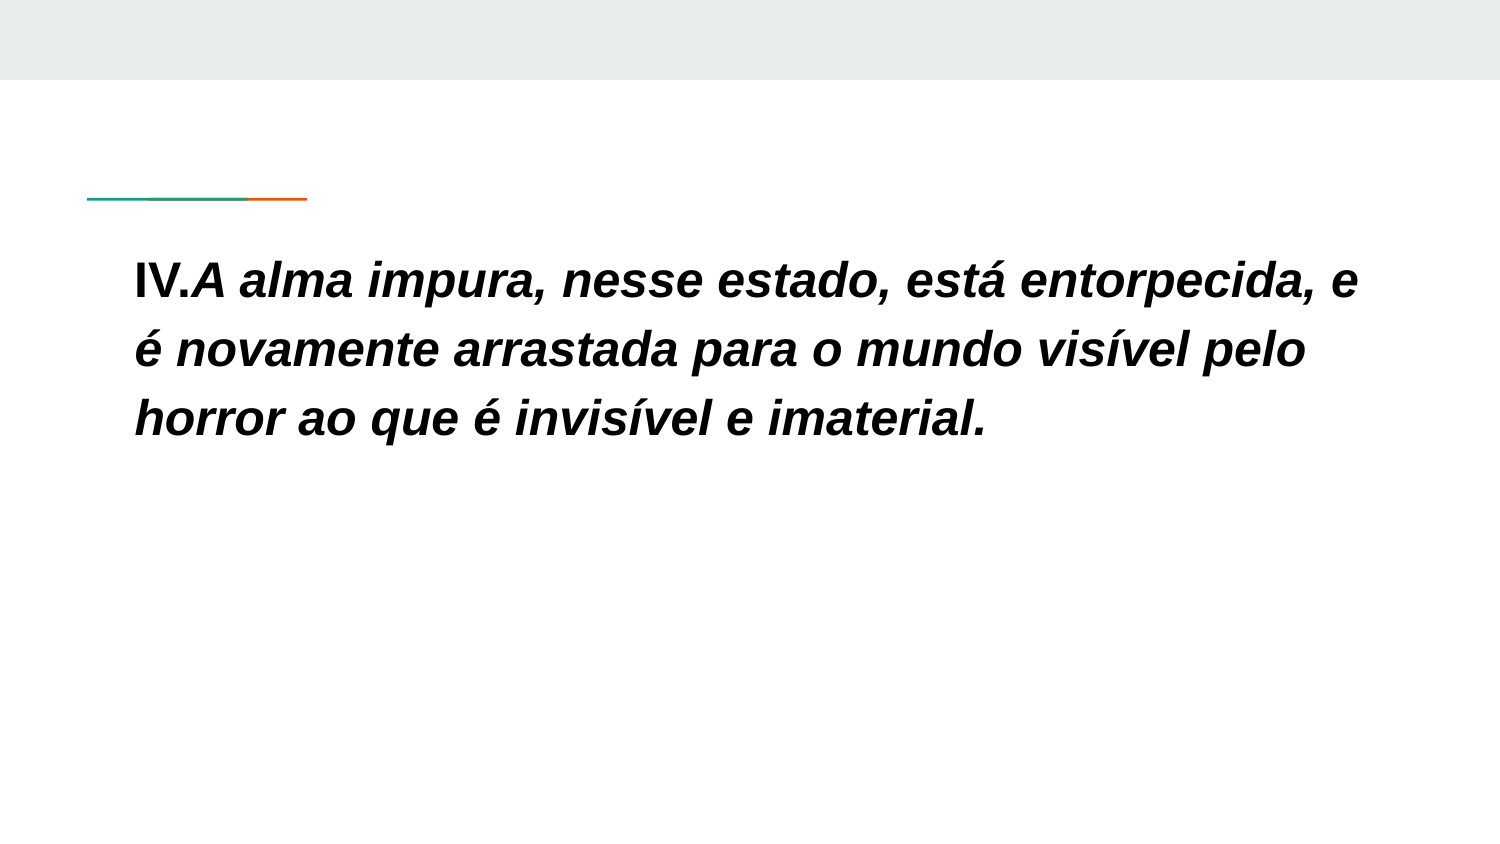

IV.A alma impura, nesse estado, está entorpecida, e é novamente arrastada para o mundo visível pelo horror ao que é invisível e imaterial.